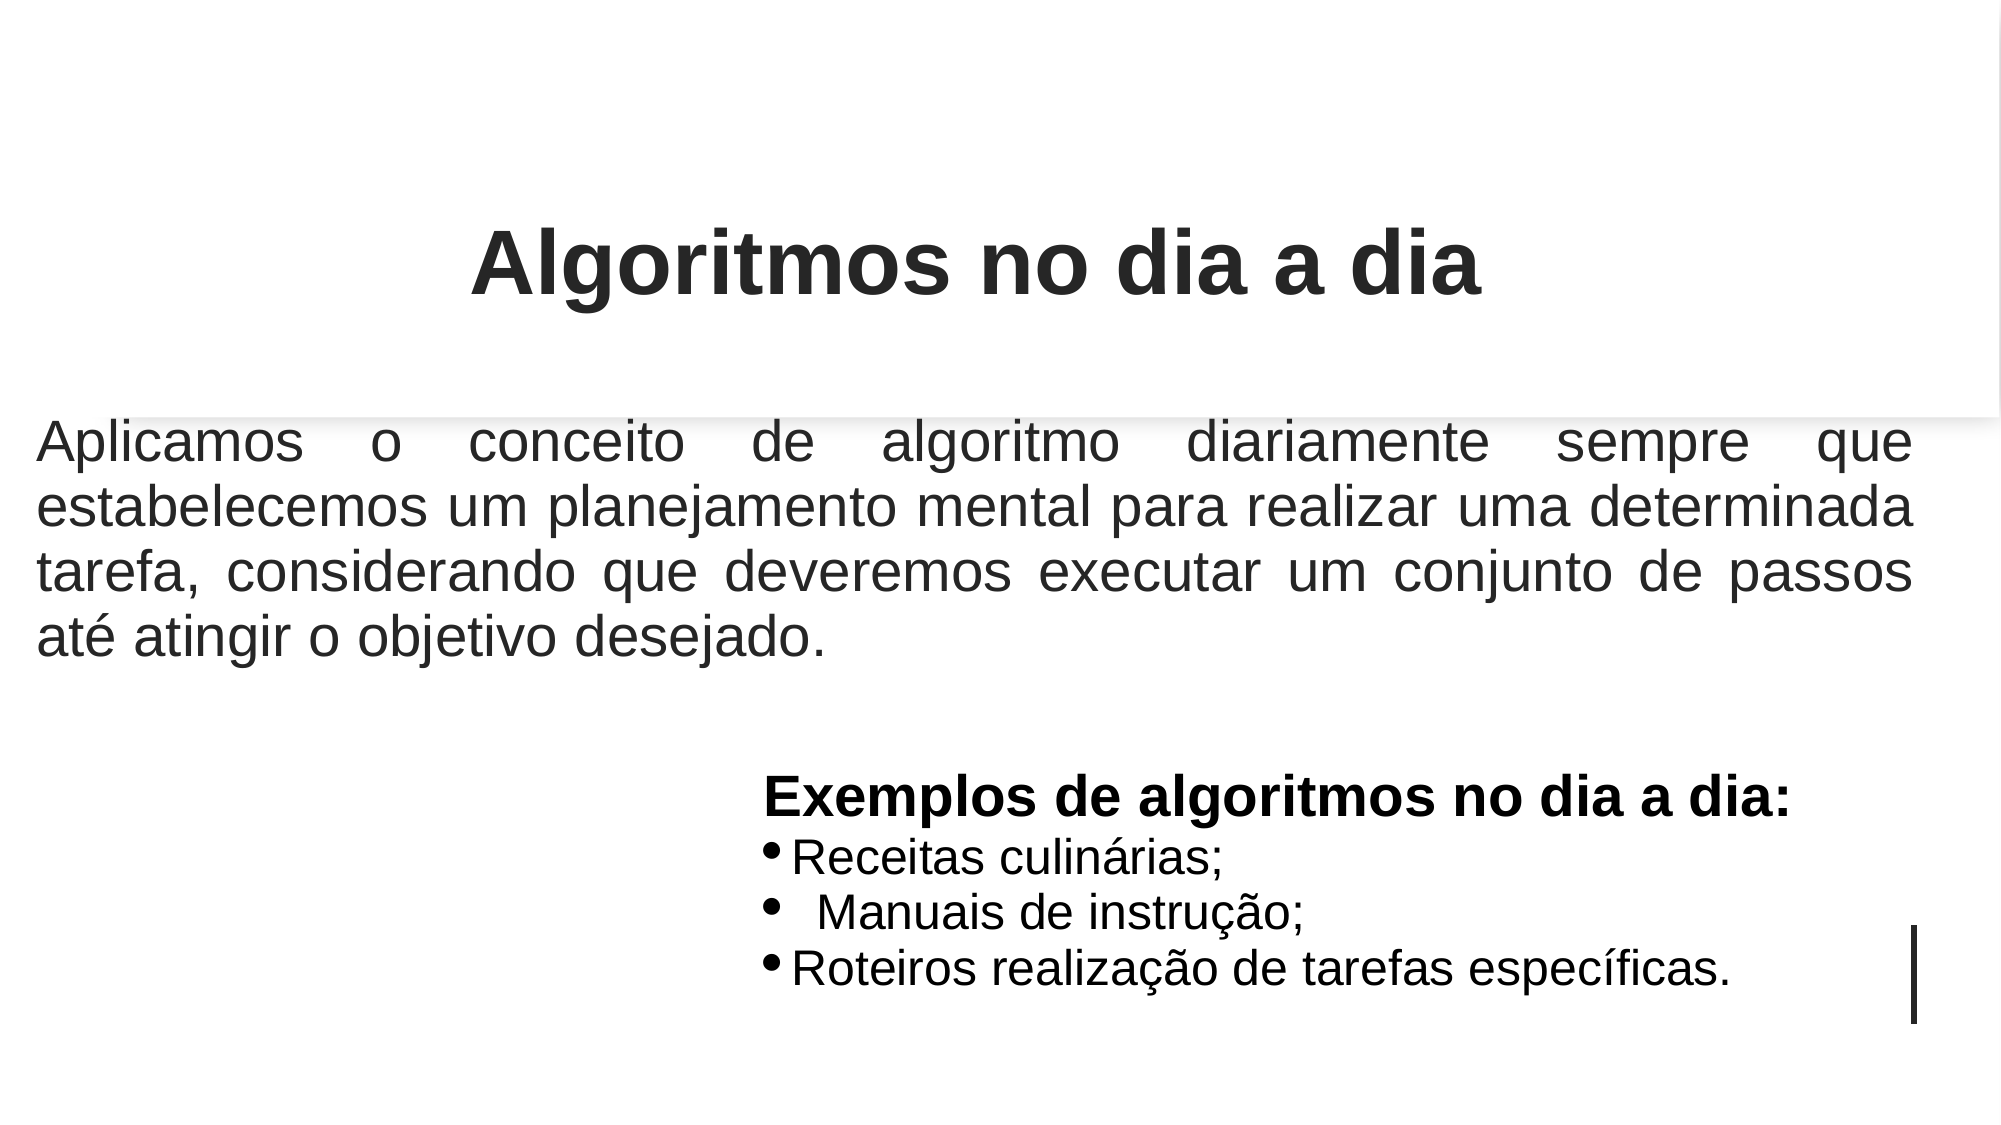

# Algoritmos no dia a dia
| Aplicamos o conceito de algoritmo diariamente sempre que estabelecemos um planejamento mental para realizar uma determinada tarefa, considerando que deveremos executar um conjunto de passos até atingir o objetivo desejado. |
| --- |

| Exemplos de algoritmos no dia a dia: Receitas culinárias; Manuais de instrução; Roteiros realização de tarefas específicas. |
| --- |